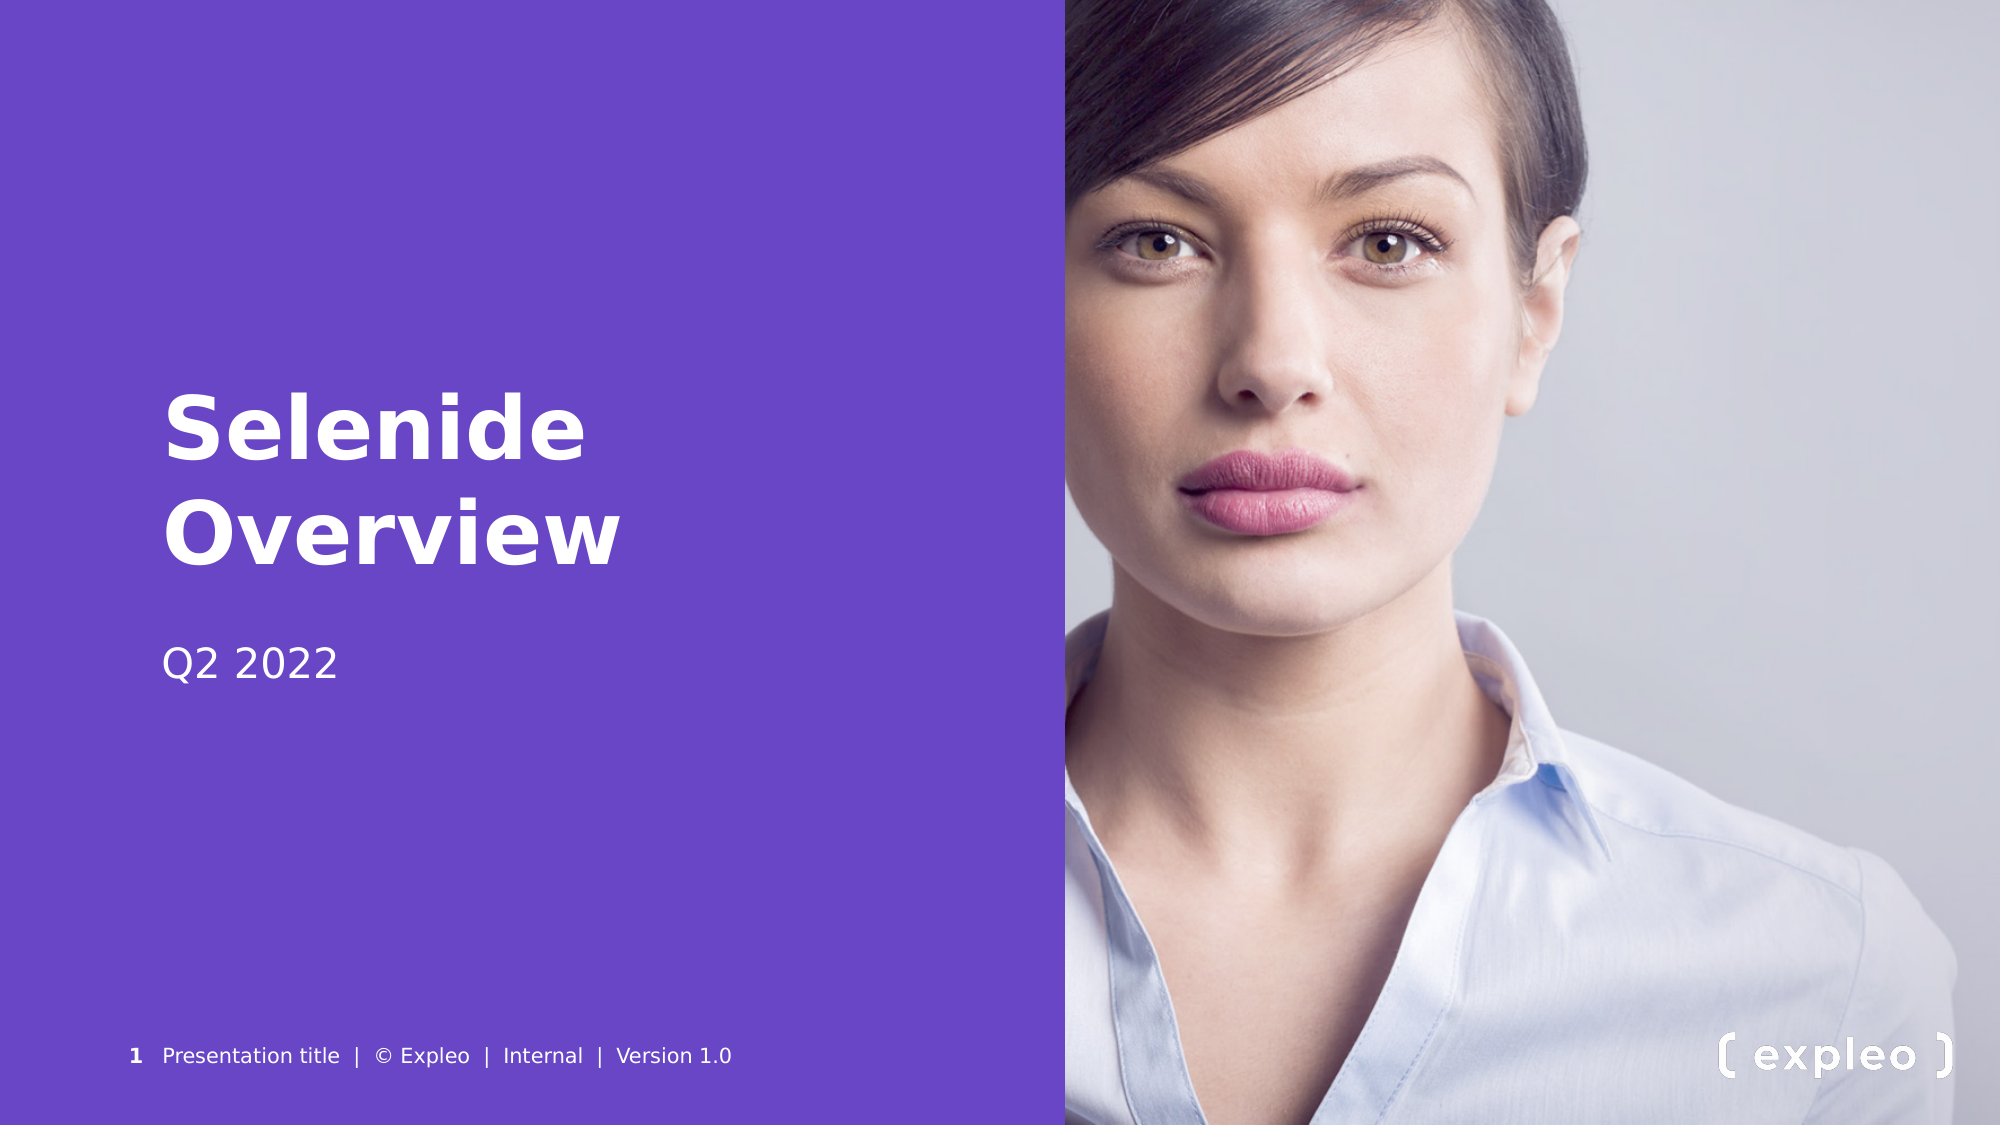

# Selenide Overview
Q2 2022
Presentation title  |  © Expleo  |  Internal  |  Version 1.0
1